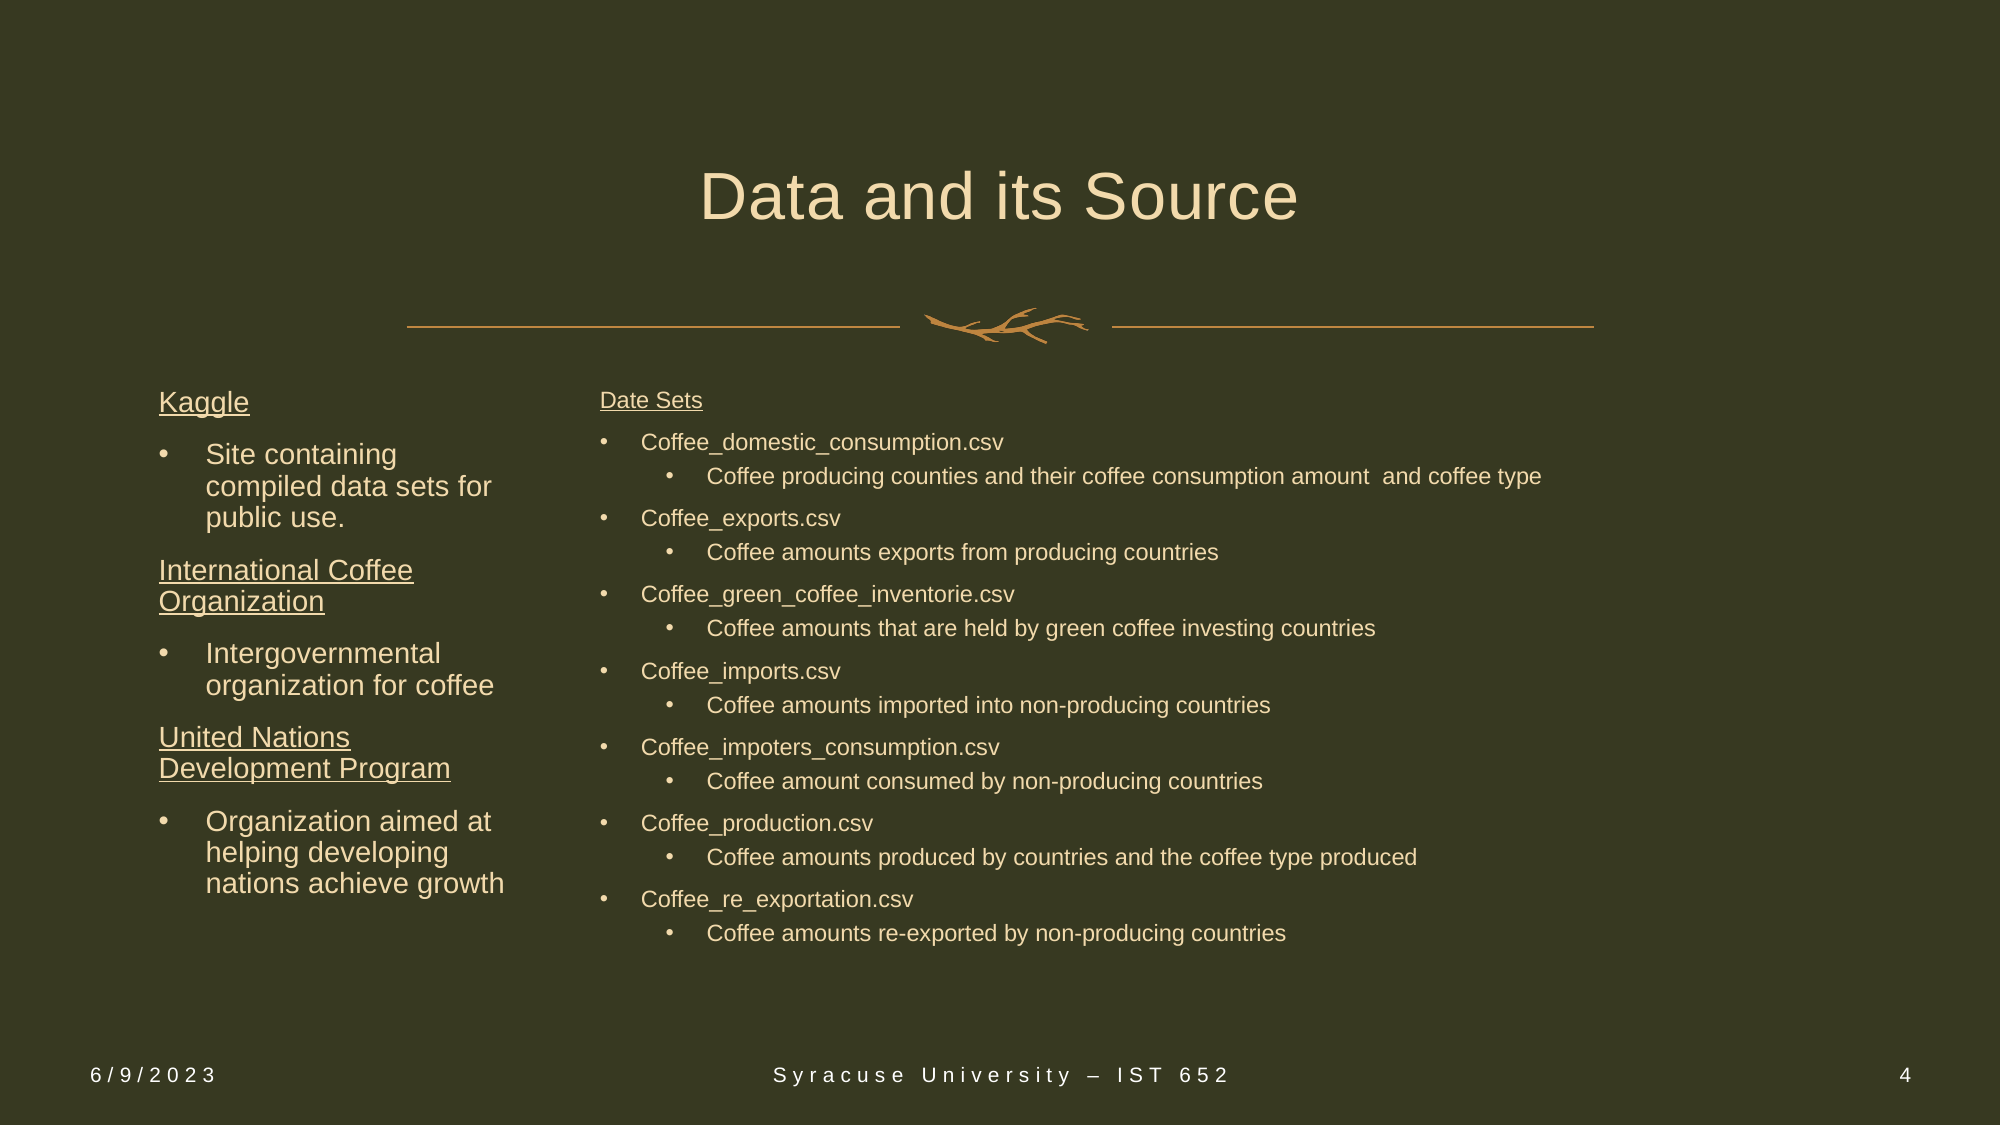

# Data and its Source
Date Sets
Coffee_domestic_consumption.csv
Coffee producing counties and their coffee consumption amount  and coffee type
Coffee_exports.csv
Coffee amounts exports from producing countries
Coffee_green_coffee_inventorie.csv
Coffee amounts that are held by green coffee investing countries
Coffee_imports.csv
Coffee amounts imported into non-producing countries
Coffee_impoters_consumption.csv
Coffee amount consumed by non-producing countries
Coffee_production.csv
Coffee amounts produced by countries and the coffee type produced
Coffee_re_exportation.csv
Coffee amounts re-exported by non-producing countries
Kaggle
Site containing compiled data sets for public use.
International Coffee Organization
Intergovernmental organization for coffee
United Nations Development Program
Organization aimed at helping developing nations achieve growth

6/9/2023
Syracuse University – IST 652
4